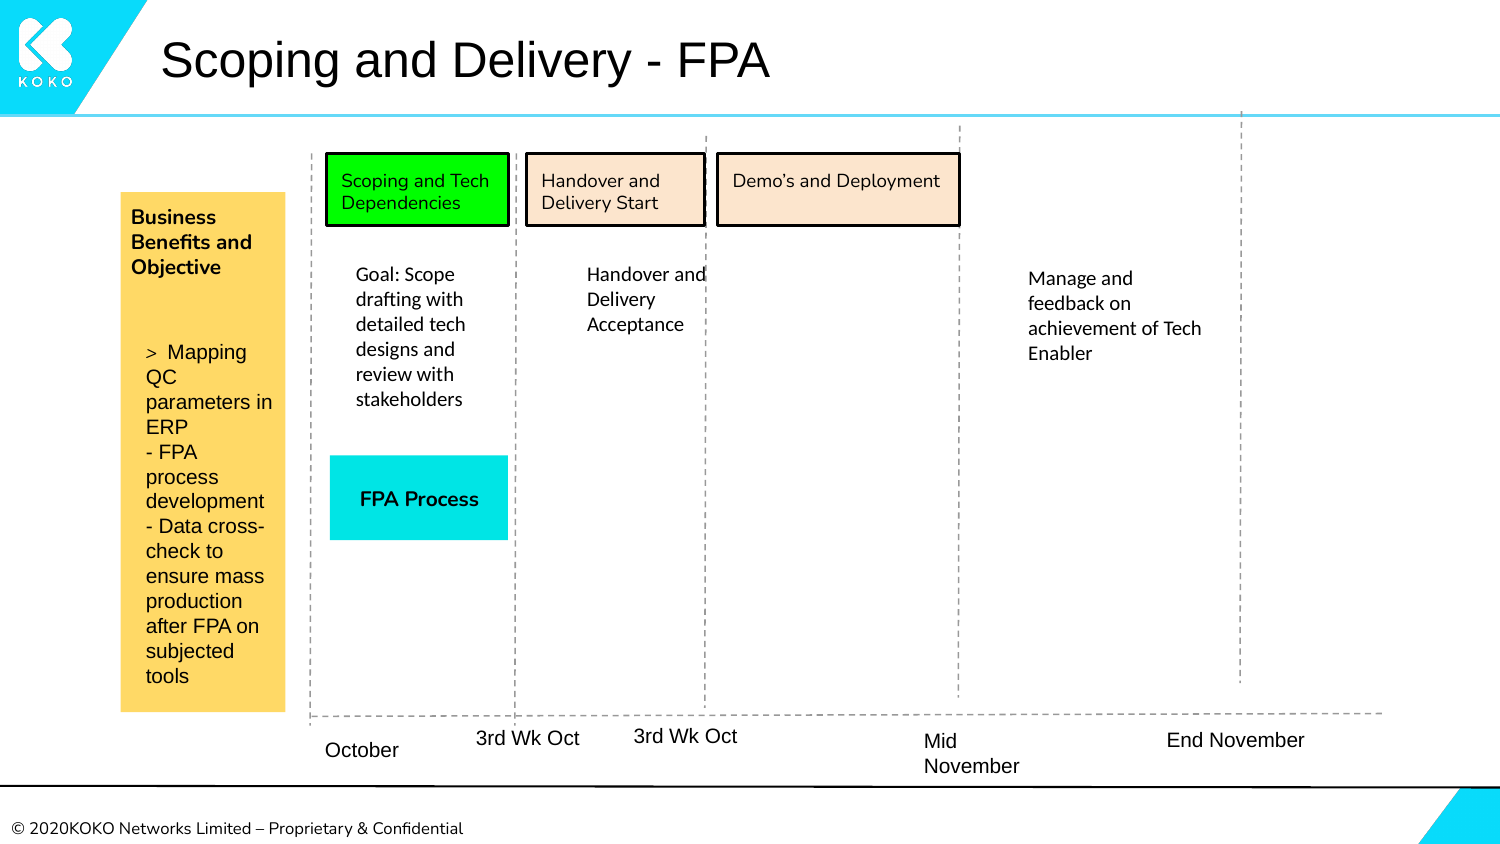

# Scoping and Delivery - FPA
Scoping and Tech Dependencies
Handover and Delivery Start
Demo’s and Deployment
Business Benefits and Objective

Handover and Delivery Acceptance
Goal: Scope drafting with detailed tech designs and review with stakeholders
Manage and feedback on achievement of Tech Enabler
>  Mapping QC parameters in ERP
- FPA process development
- Data cross-check to ensure mass production after FPA on subjected tools
FPA Process

3rd Wk Oct
3rd Wk Oct
Mid November
End November
October